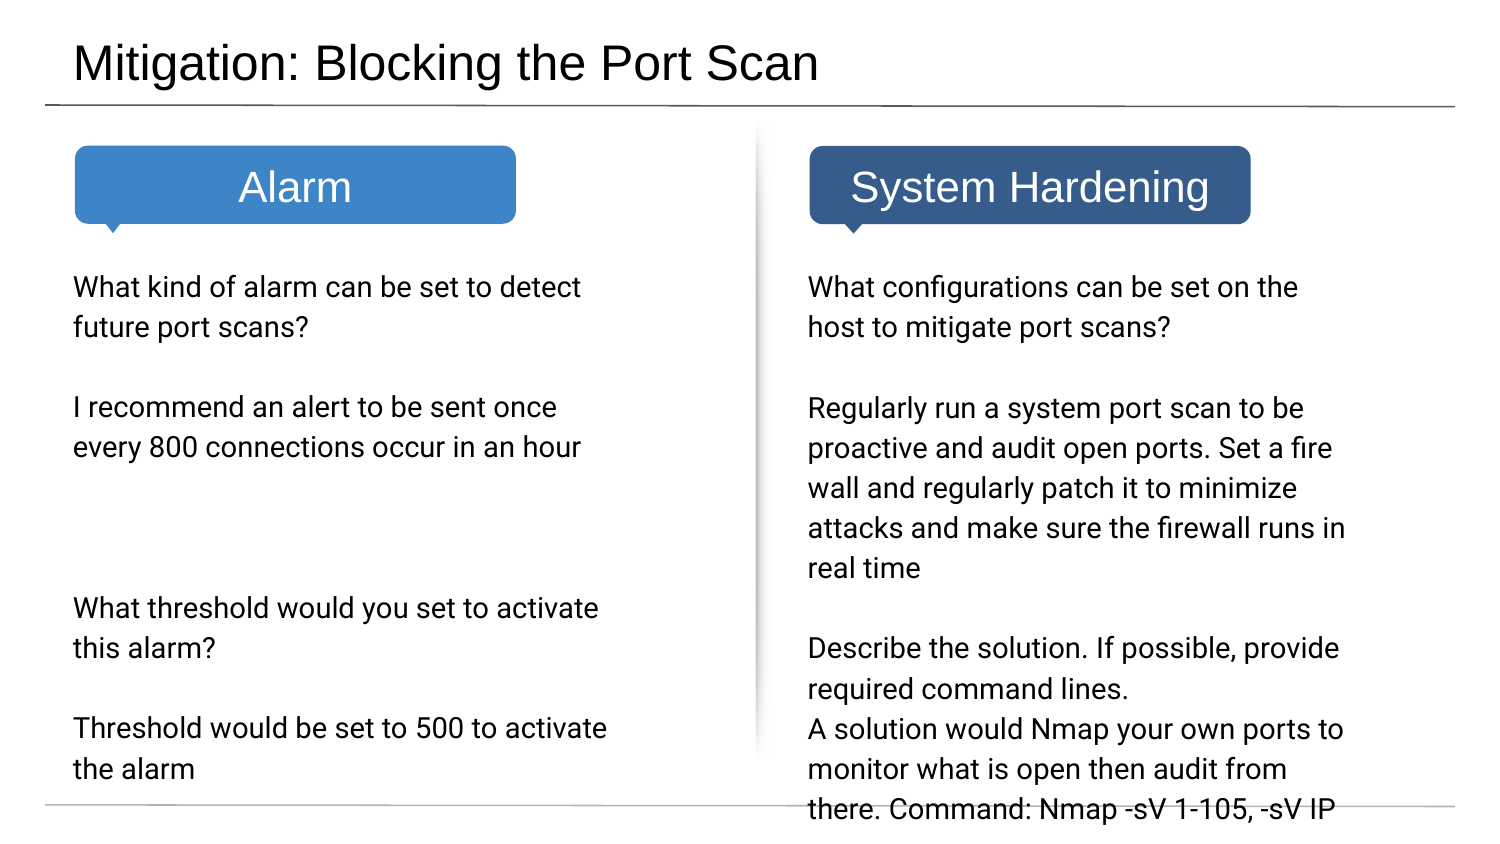

# Mitigation: Blocking the Port Scan
What kind of alarm can be set to detect future port scans?

I recommend an alert to be sent once every 800 connections occur in an hour

What threshold would you set to activate this alarm?

Threshold would be set to 500 to activate the alarm
What configurations can be set on the host to mitigate port scans?

Regularly run a system port scan to be proactive and audit open ports. Set a fire wall and regularly patch it to minimize attacks and make sure the firewall runs in real time

Describe the solution. If possible, provide required command lines.
A solution would Nmap your own ports to monitor what is open then audit from there. Command: Nmap -sV 1-105, -sV IP